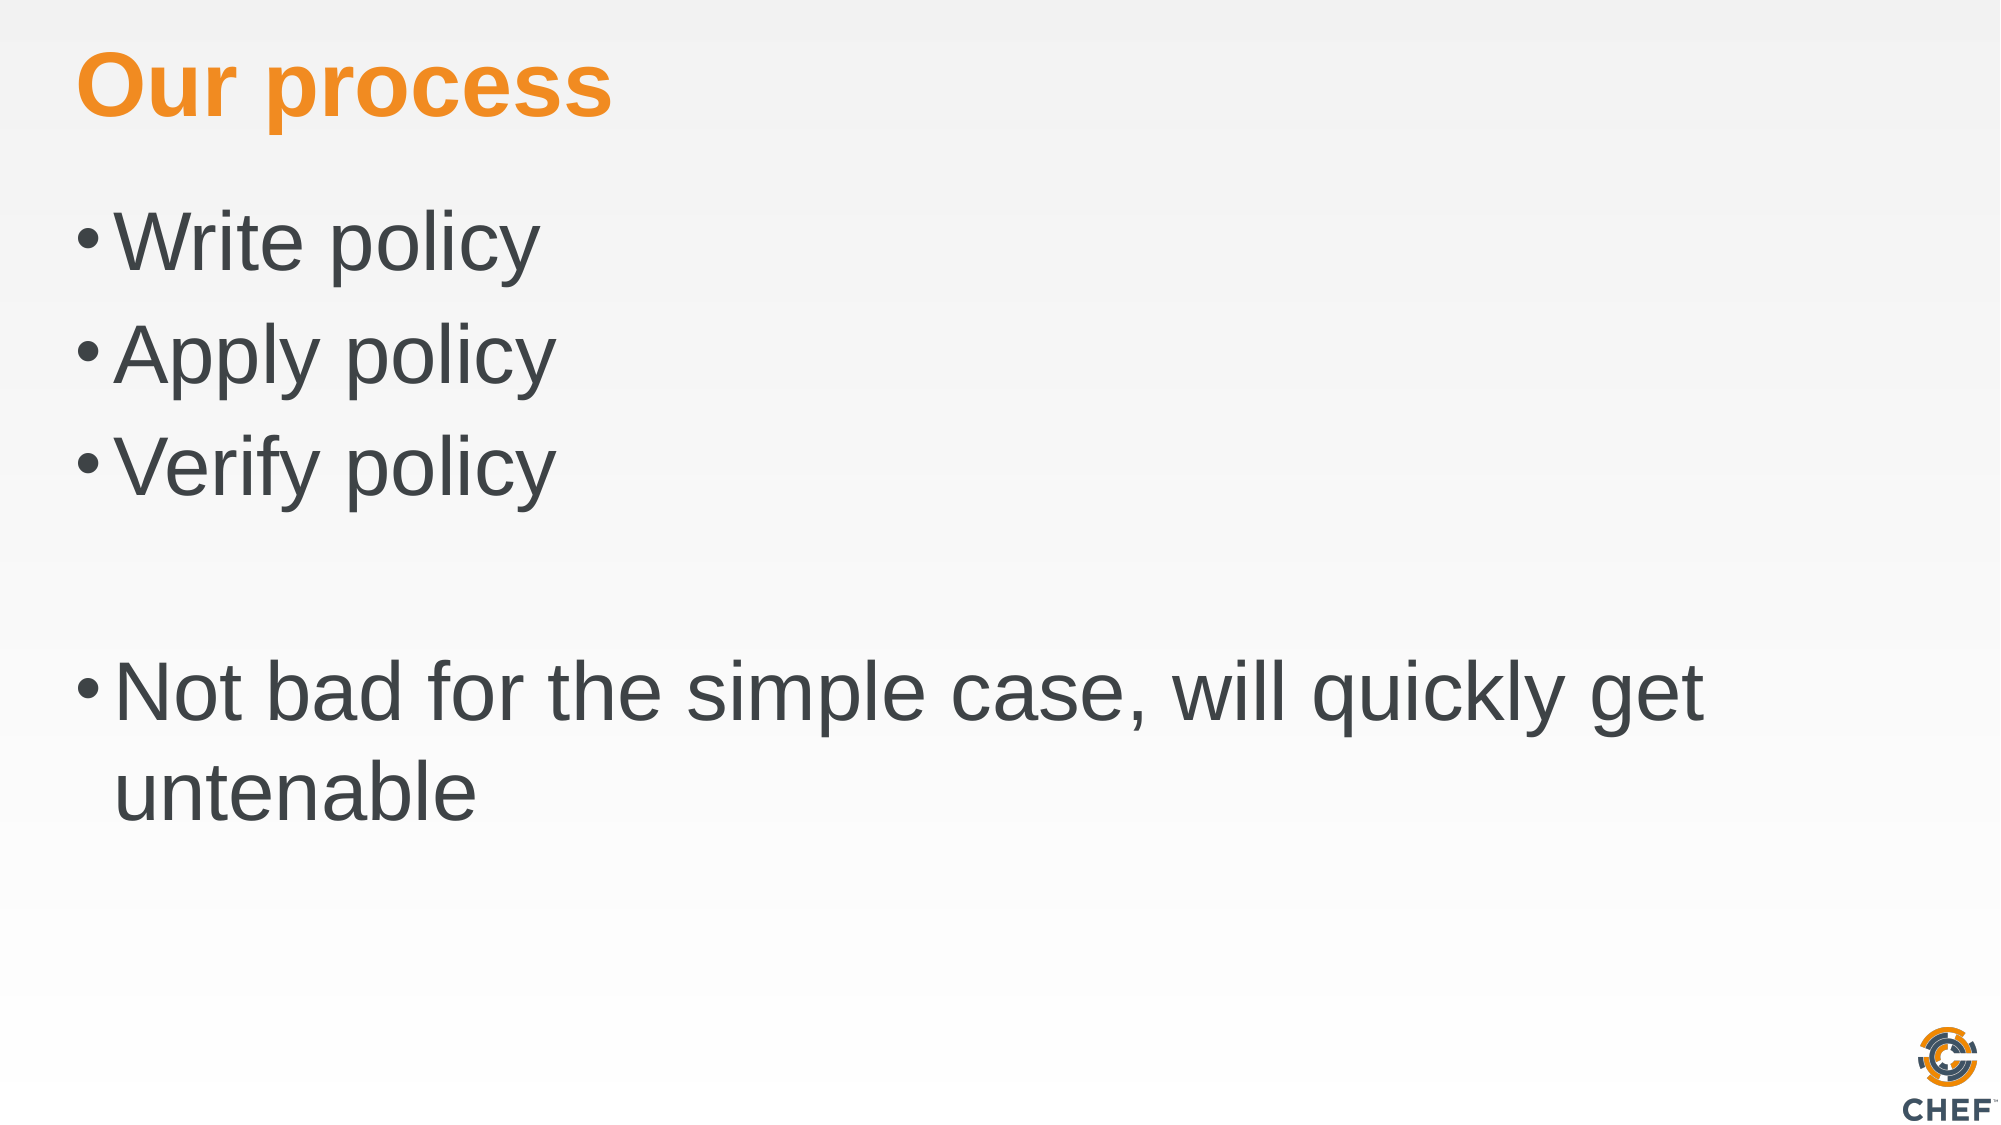

# Our process
Write policy
Apply policy
Verify policy

Not bad for the simple case, will quickly get untenable